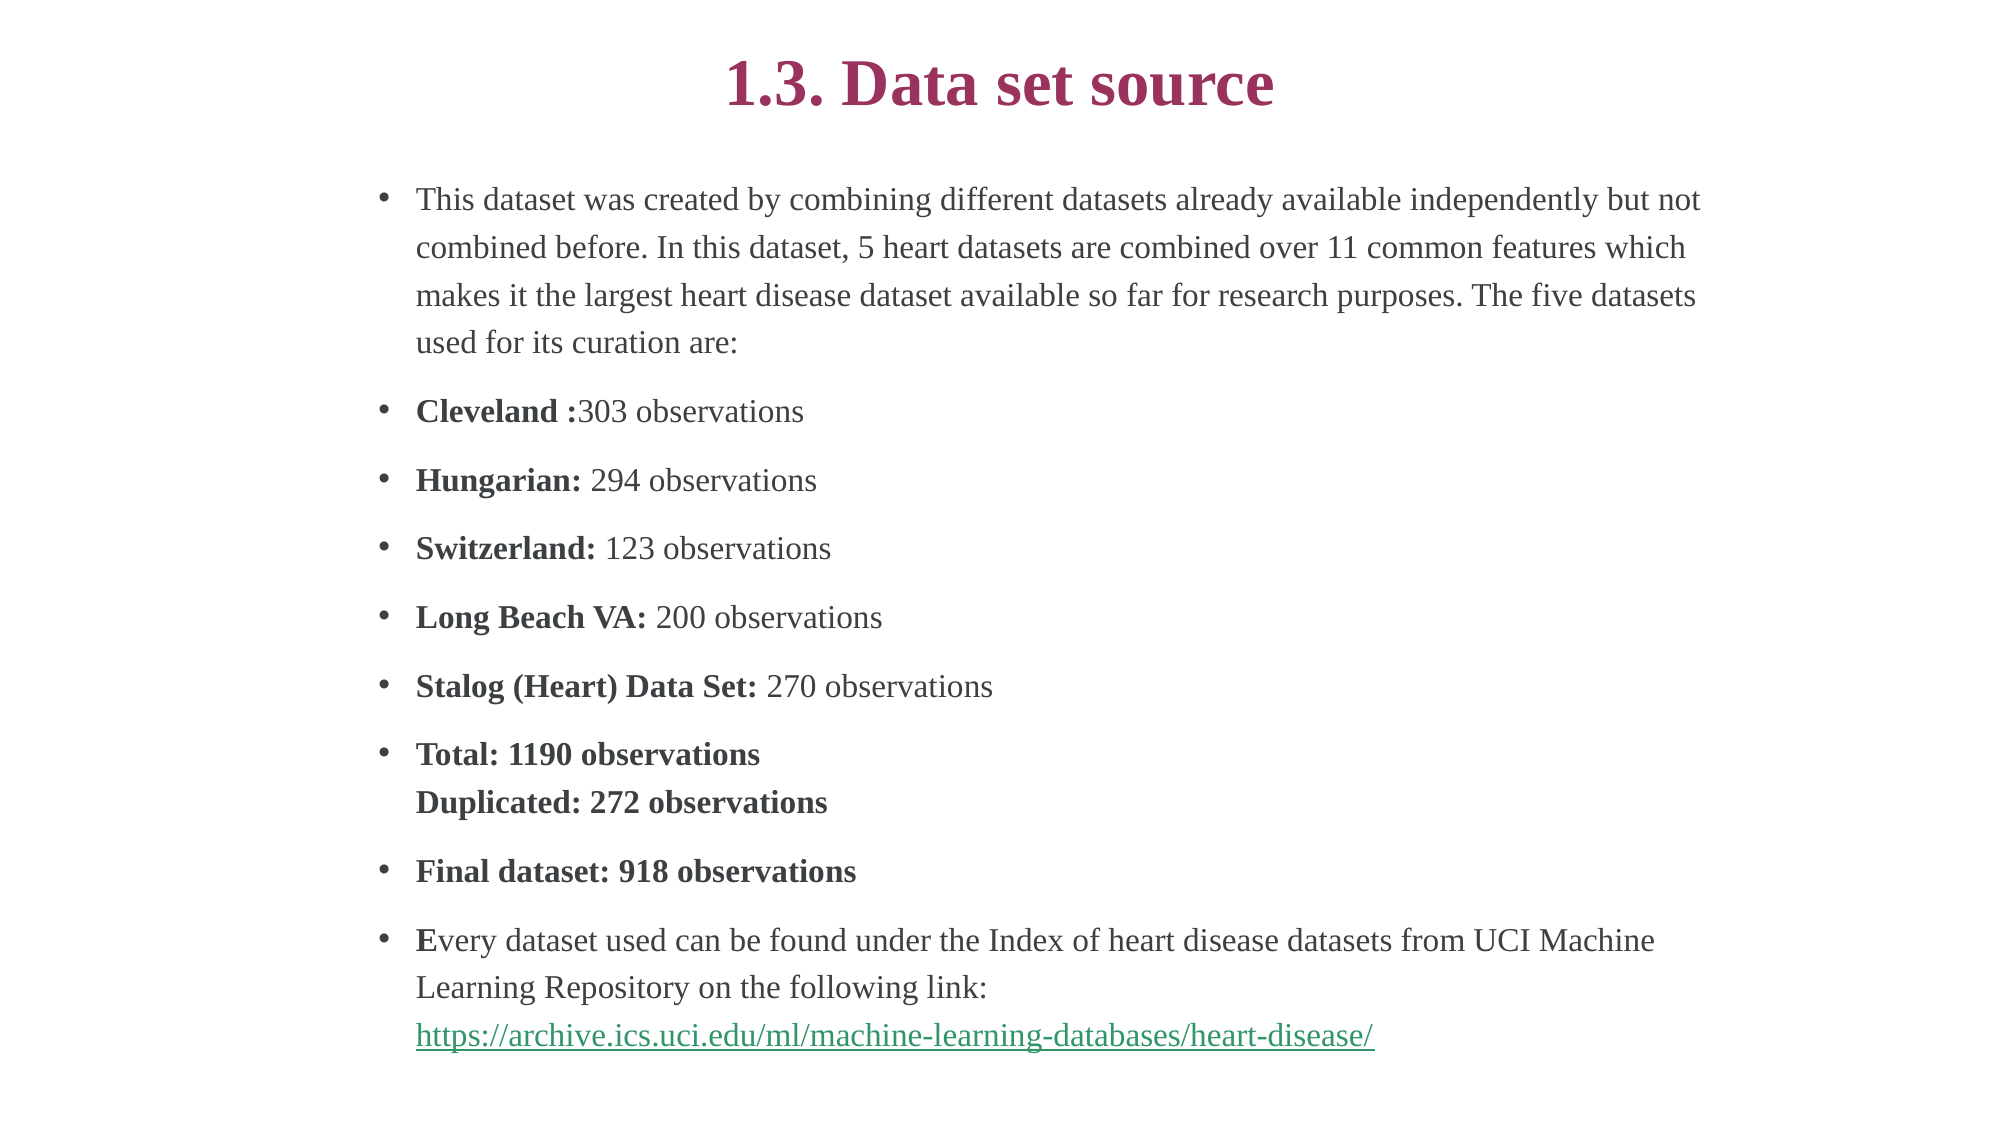

1.3. Data set source
This dataset was created by combining different datasets already available independently but not combined before. In this dataset, 5 heart datasets are combined over 11 common features which makes it the largest heart disease dataset available so far for research purposes. The five datasets used for its curation are:
Cleveland :303 observations
Hungarian: 294 observations
Switzerland: 123 observations
Long Beach VA: 200 observations
Stalog (Heart) Data Set: 270 observations
Total: 1190 observations
Duplicated: 272 observations
Final dataset: 918 observations
Every dataset used can be found under the Index of heart disease datasets from UCI Machine Learning Repository on the following link: https://archive.ics.uci.edu/ml/machine-learning-databases/heart-disease/